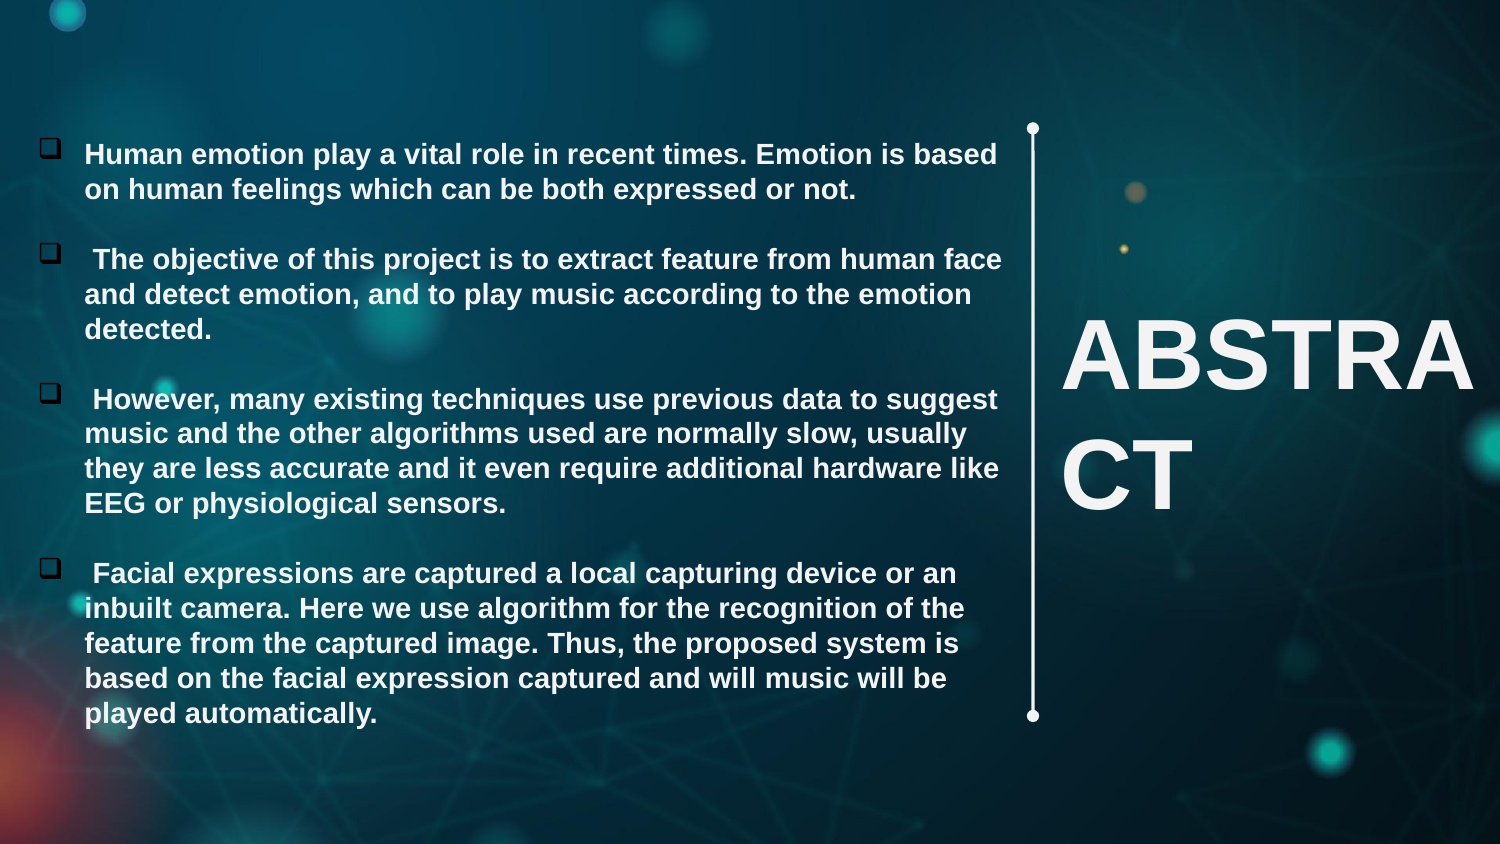

Human emotion play a vital role in recent times. Emotion is based on human feelings which can be both expressed or not.

 The objective of this project is to extract feature from human face and detect emotion, and to play music according to the emotion detected.

 However, many existing techniques use previous data to suggest music and the other algorithms used are normally slow, usually they are less accurate and it even require additional hardware like EEG or physiological sensors.

 Facial expressions are captured a local capturing device or an inbuilt camera. Here we use algorithm for the recognition of the feature from the captured image. Thus, the proposed system is based on the facial expression captured and will music will be played automatically.
# ABSTRACT